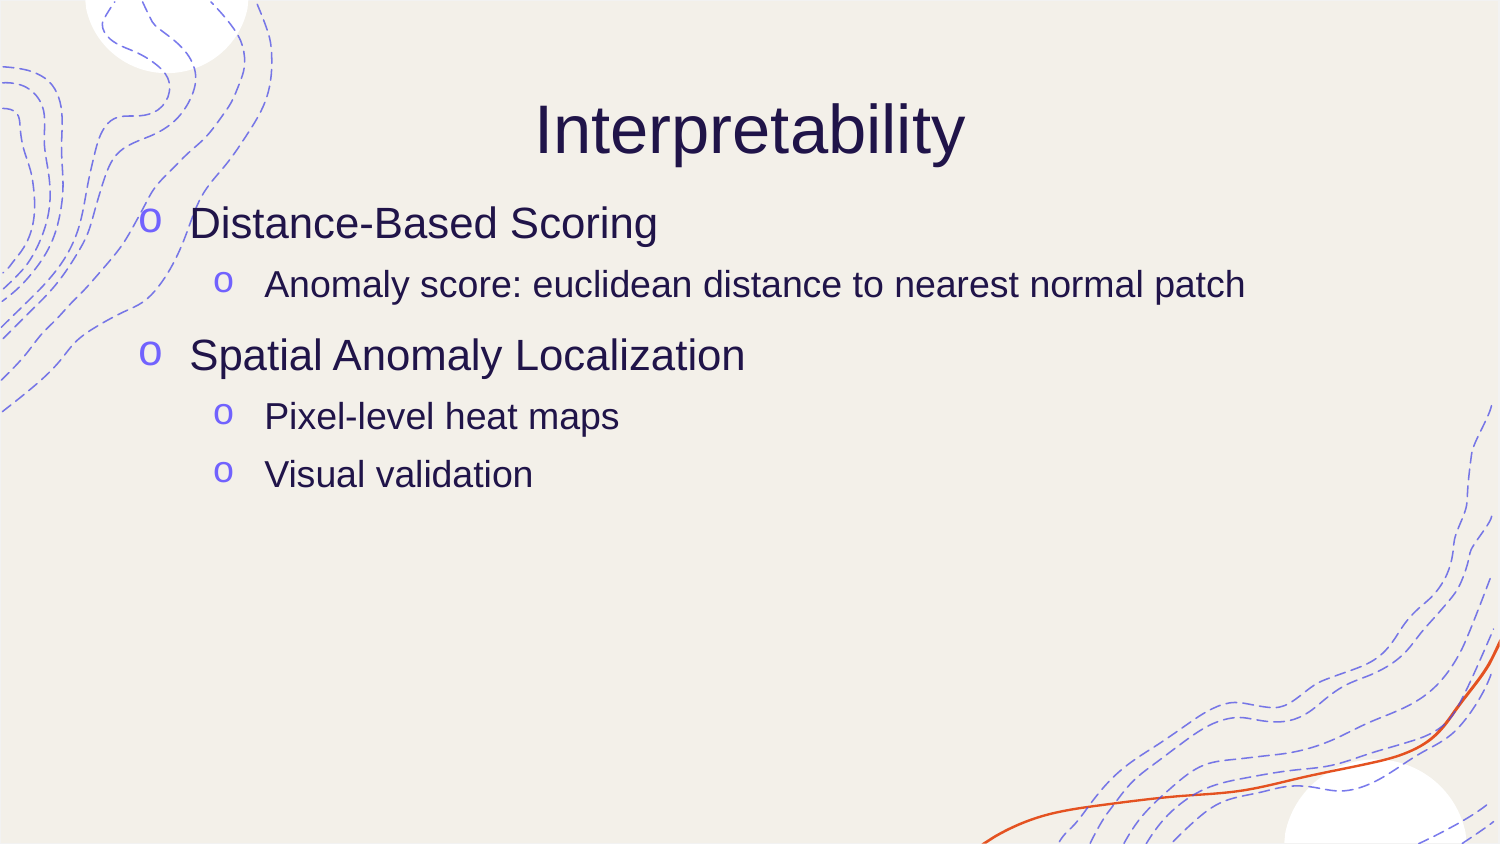

# Interpretability
Distance-Based Scoring
Anomaly score: euclidean distance to nearest normal patch
Spatial Anomaly Localization
Pixel-level heat maps
Visual validation